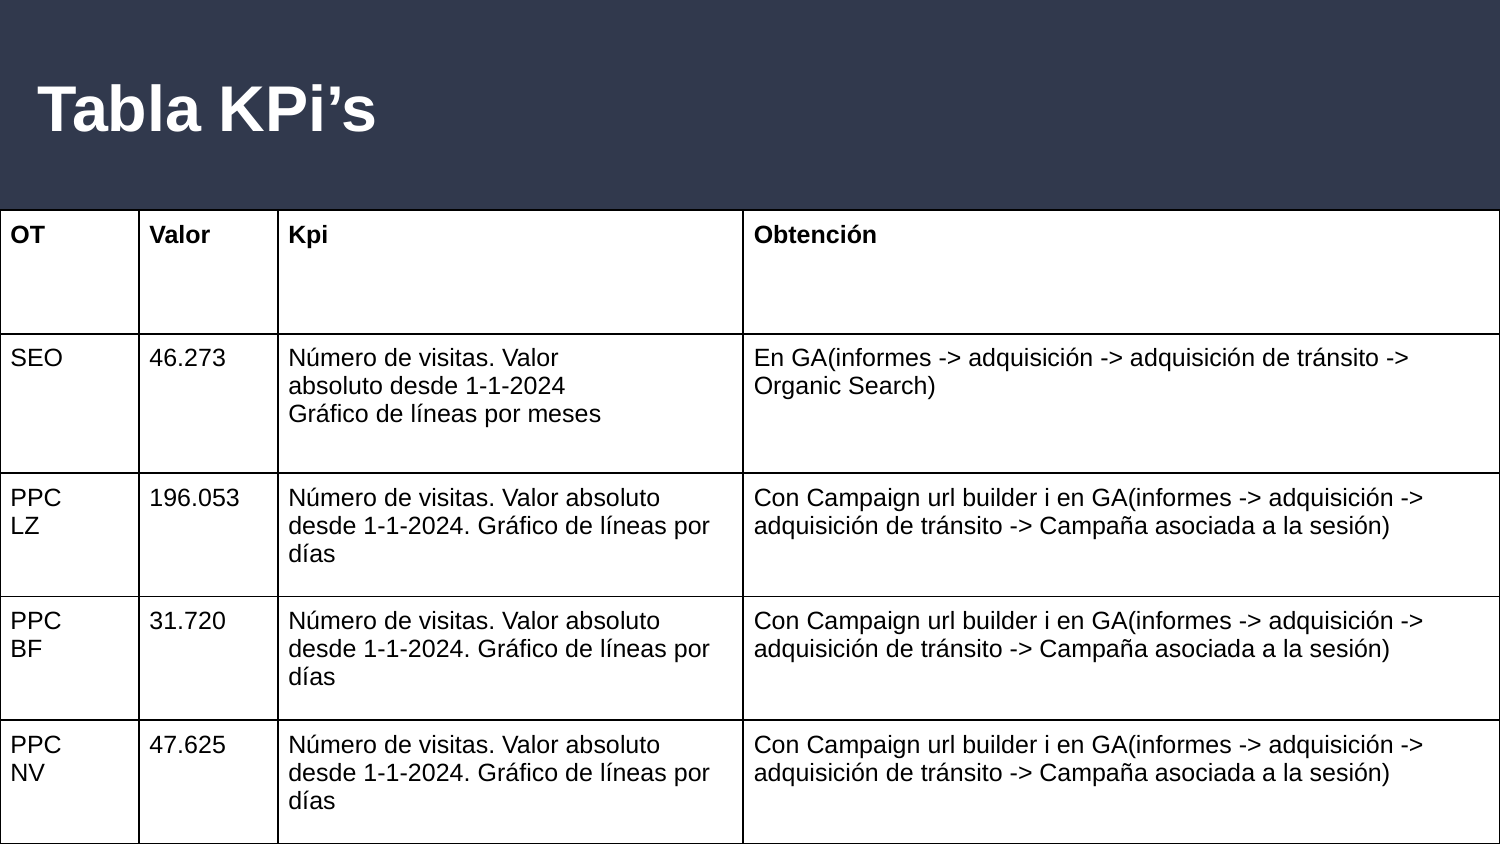

# Tabla KPi’s
| OT | Valor | Kpi | Obtención |
| --- | --- | --- | --- |
| SEO | 46.273 | Número de visitas. Valor absoluto desde 1-1-2024 Gráfico de líneas por meses | En GA(informes -> adquisición -> adquisición de tránsito -> Organic Search) |
| PPC LZ | 196.053 | Número de visitas. Valor absoluto desde 1-1-2024. Gráfico de líneas por días | Con Campaign url builder i en GA(informes -> adquisición -> adquisición de tránsito -> Campaña asociada a la sesión) |
| PPC BF | 31.720 | Número de visitas. Valor absoluto desde 1-1-2024. Gráfico de líneas por días | Con Campaign url builder i en GA(informes -> adquisición -> adquisición de tránsito -> Campaña asociada a la sesión) |
| PPC NV | 47.625 | Número de visitas. Valor absoluto desde 1-1-2024. Gráfico de líneas por días | Con Campaign url builder i en GA(informes -> adquisición -> adquisición de tránsito -> Campaña asociada a la sesión) |